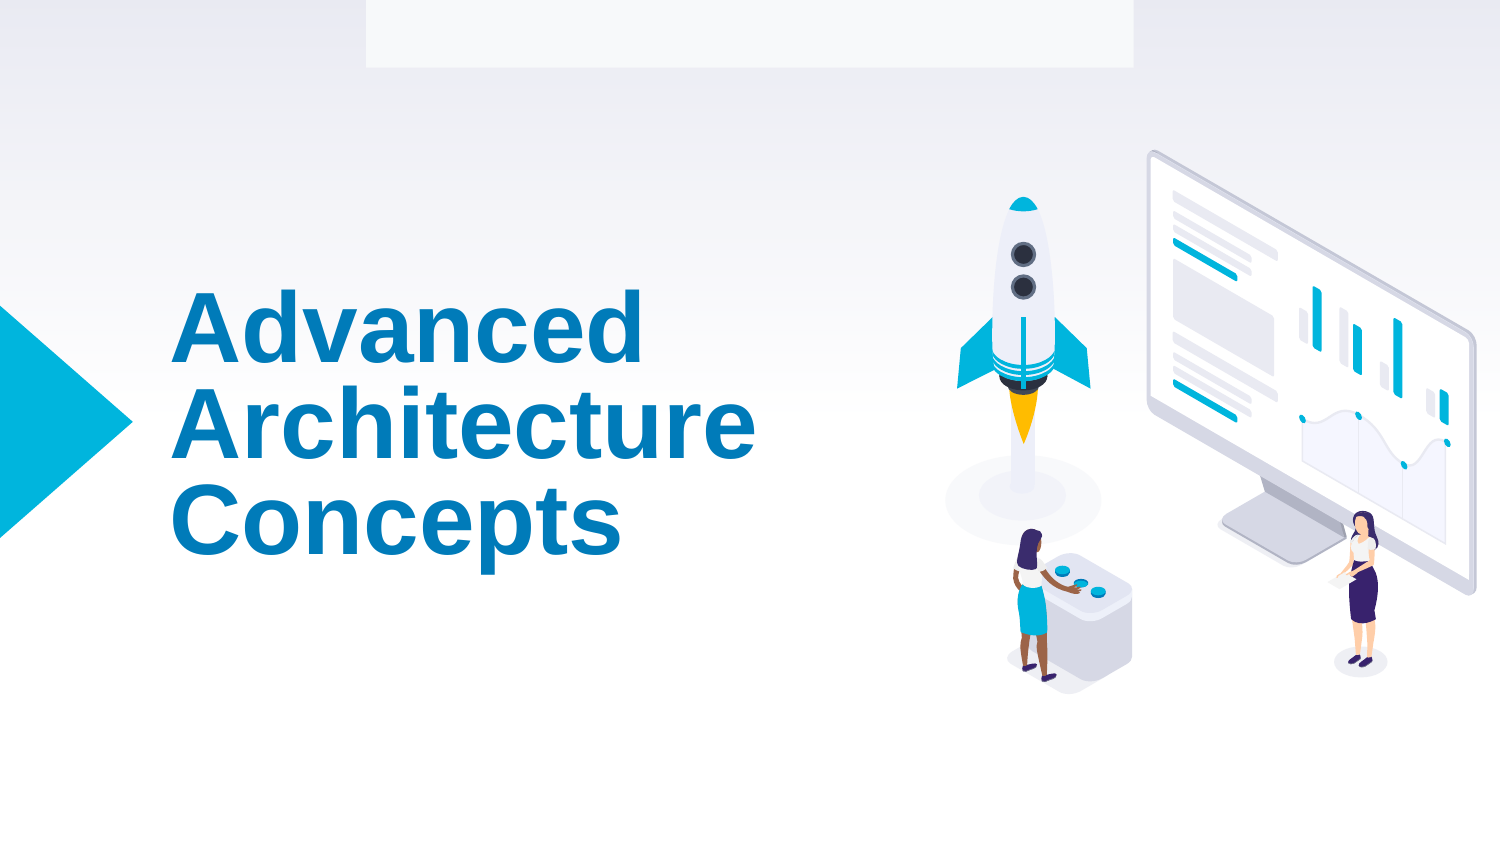

Environment Configuration and Account Setup

# Advanced Architecture Concepts